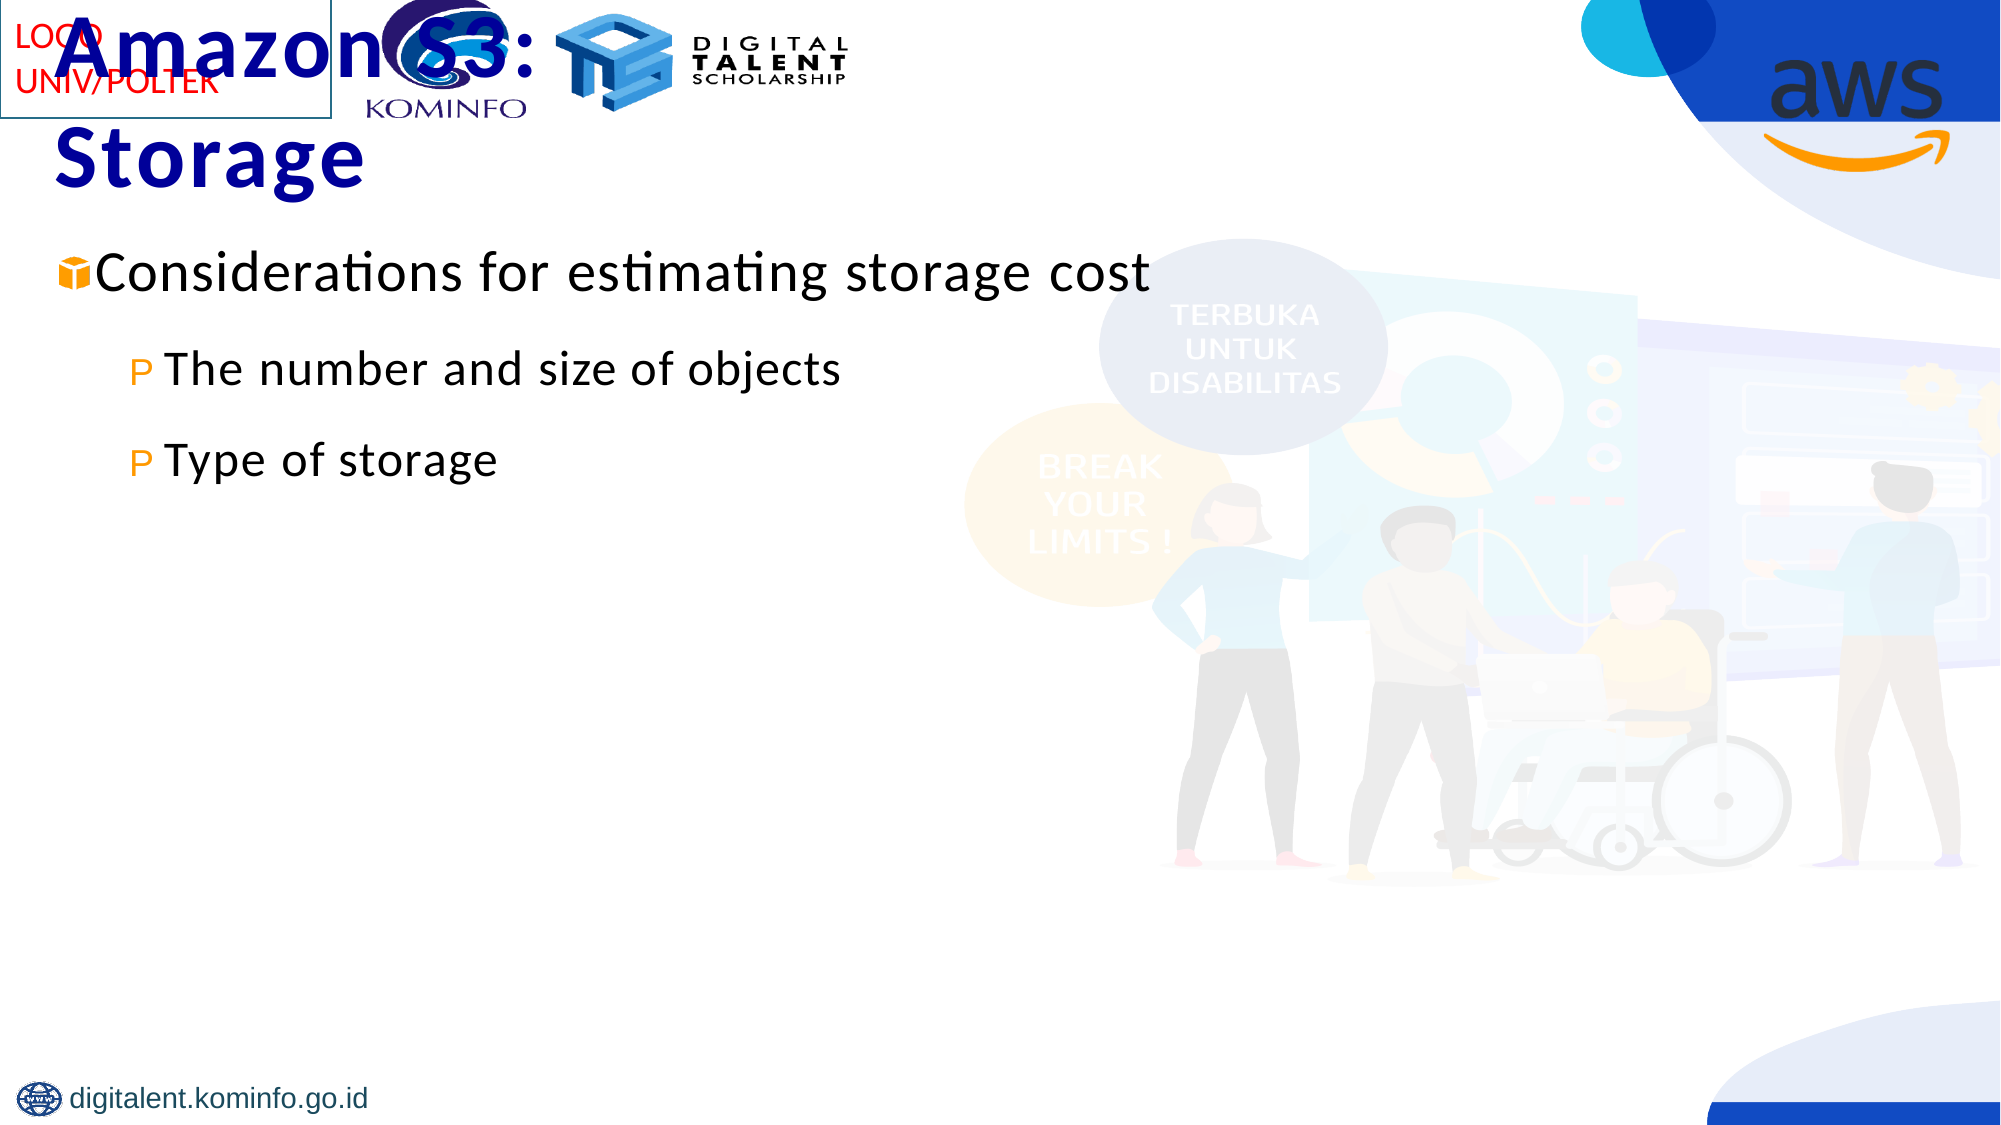

# Amazon S3: Storage

Considerations for estimating storage cost
P The number and size of objects
P Type of storage